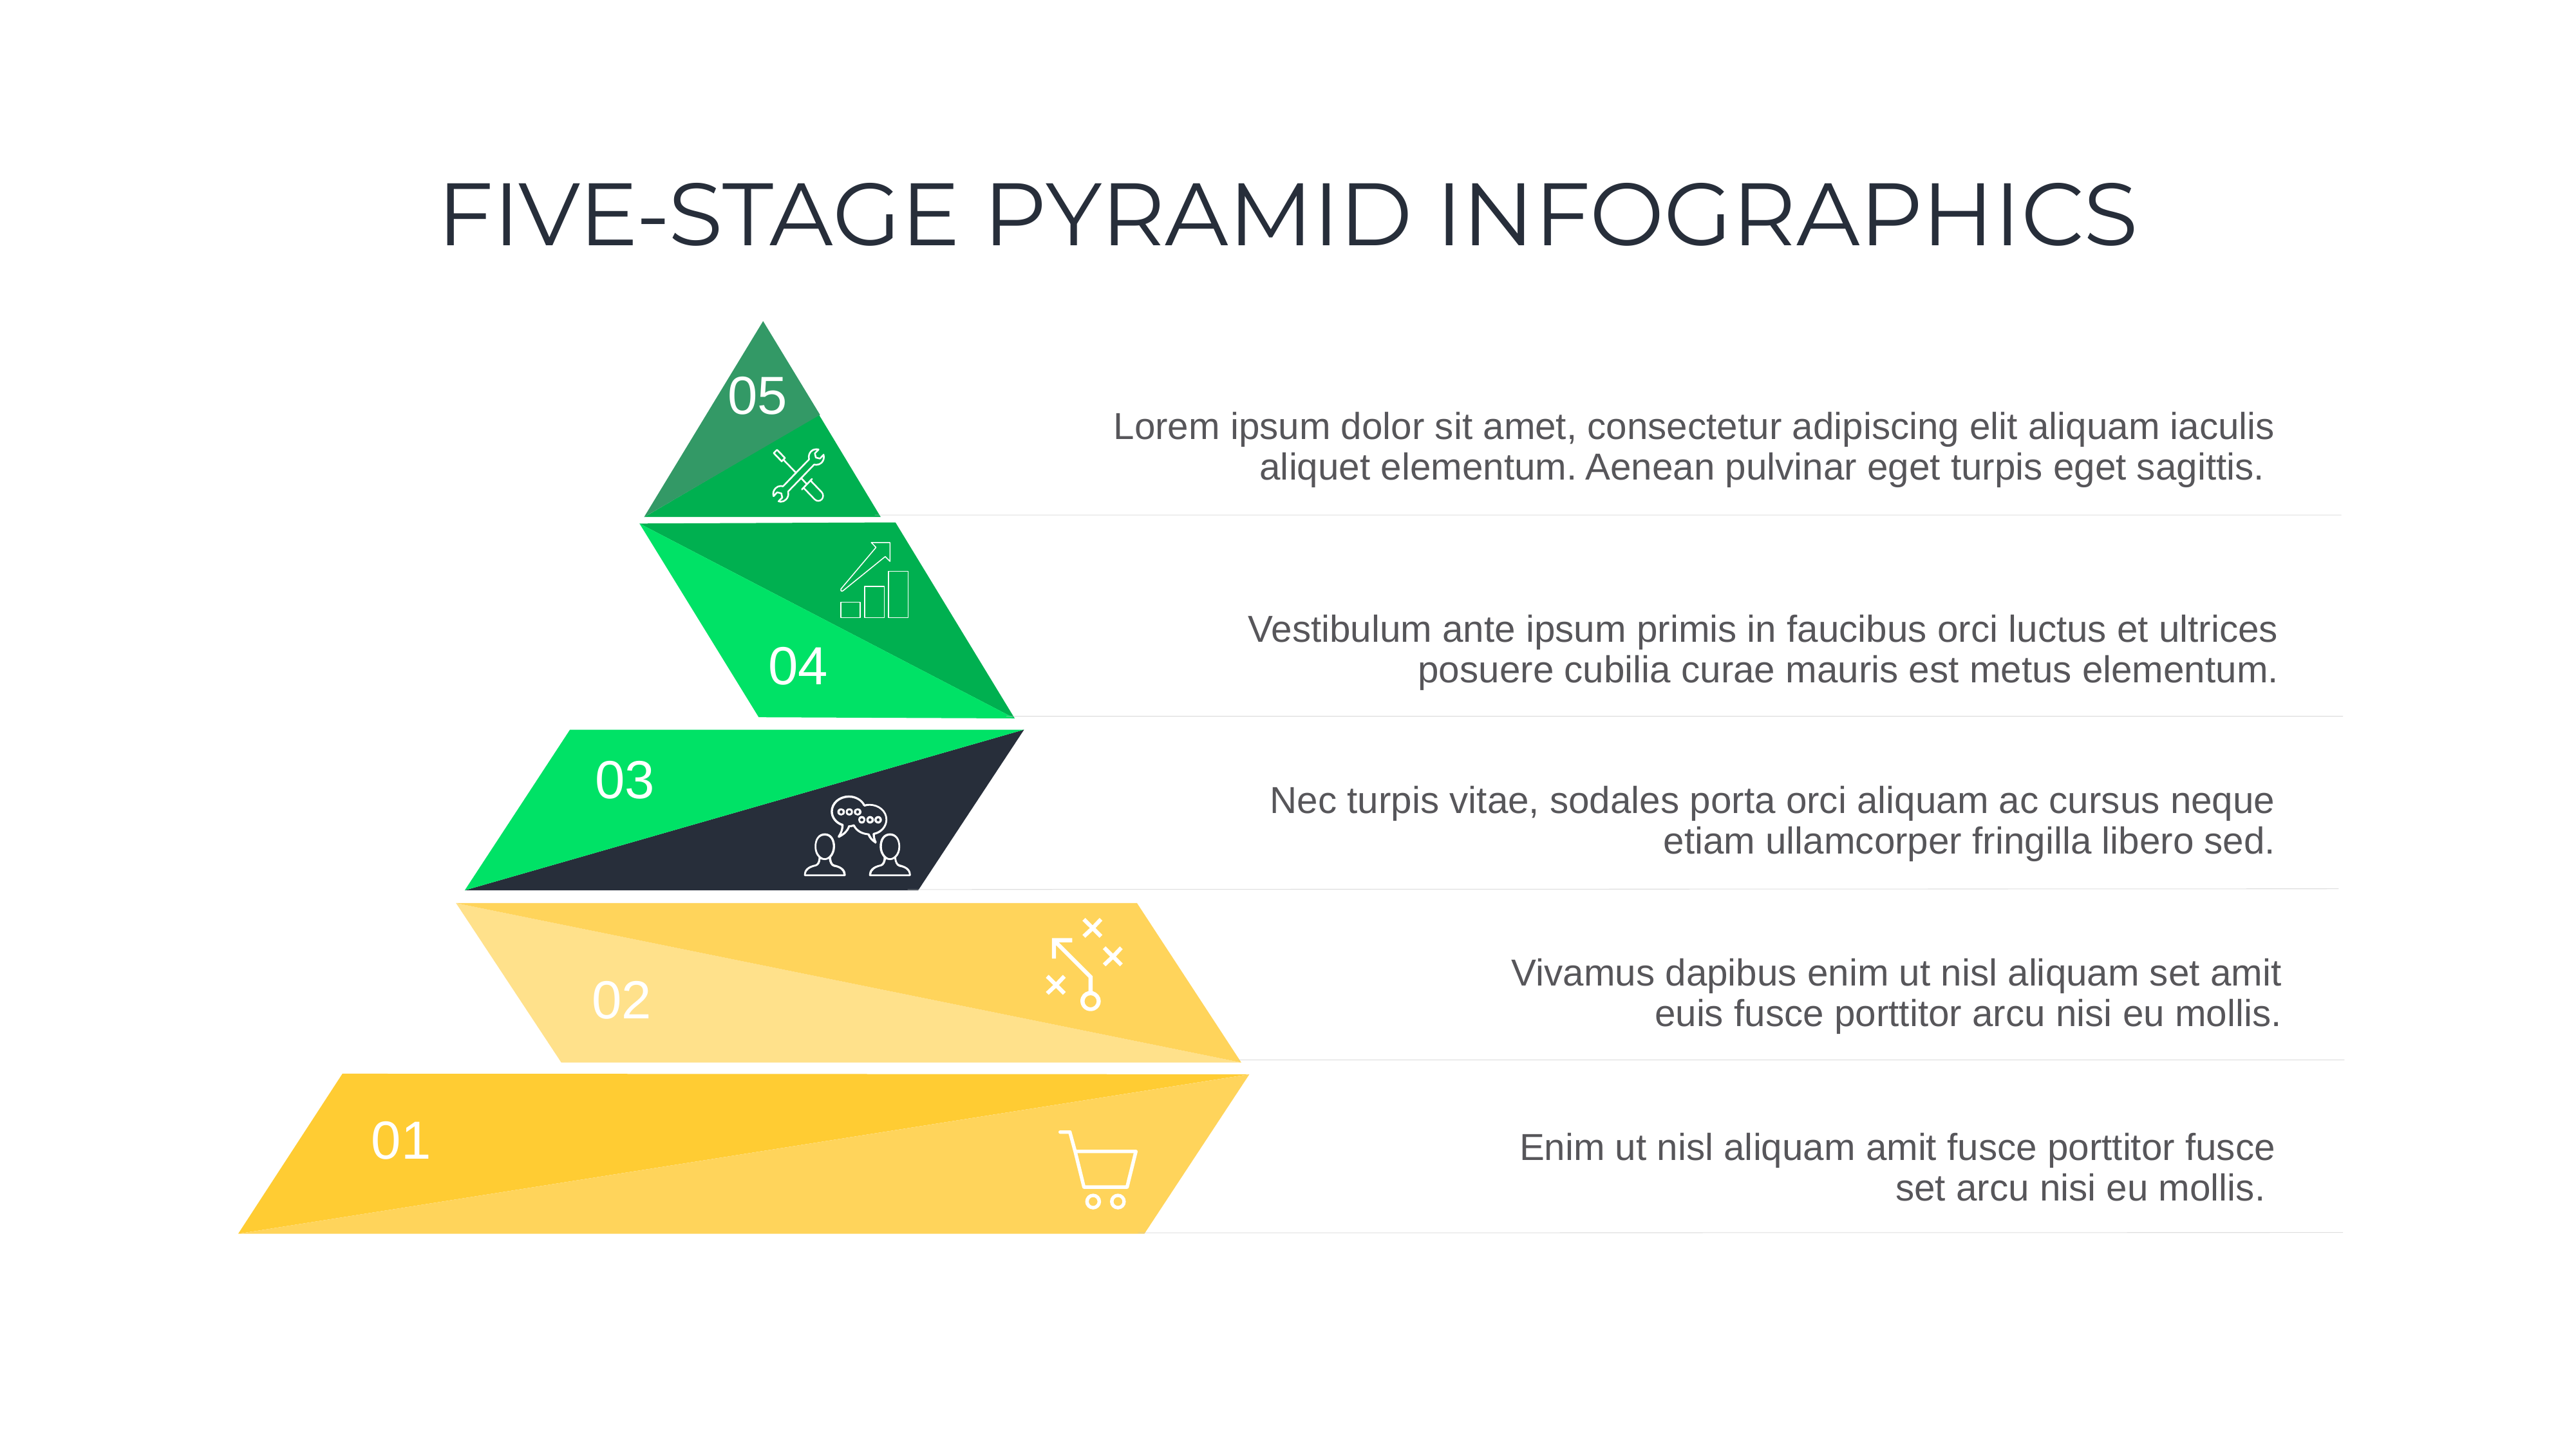

# FIVE-STAGE PYRAMID INFOGRAPHICS

05
Lorem ipsum dolor sit amet, consectetur adipiscing elit aliquam iaculis aliquet elementum. Aenean pulvinar eget turpis eget sagittis.

Vestibulum ante ipsum primis in faucibus orci luctus et ultrices posuere cubilia curae mauris est metus elementum.
04

03
Nec turpis vitae, sodales porta orci aliquam ac cursus neque etiam ullamcorper fringilla libero sed.

Vivamus dapibus enim ut nisl aliquam set amit euis fusce porttitor arcu nisi eu mollis.
02

01
Enim ut nisl aliquam amit fusce porttitor fusce set arcu nisi eu mollis.